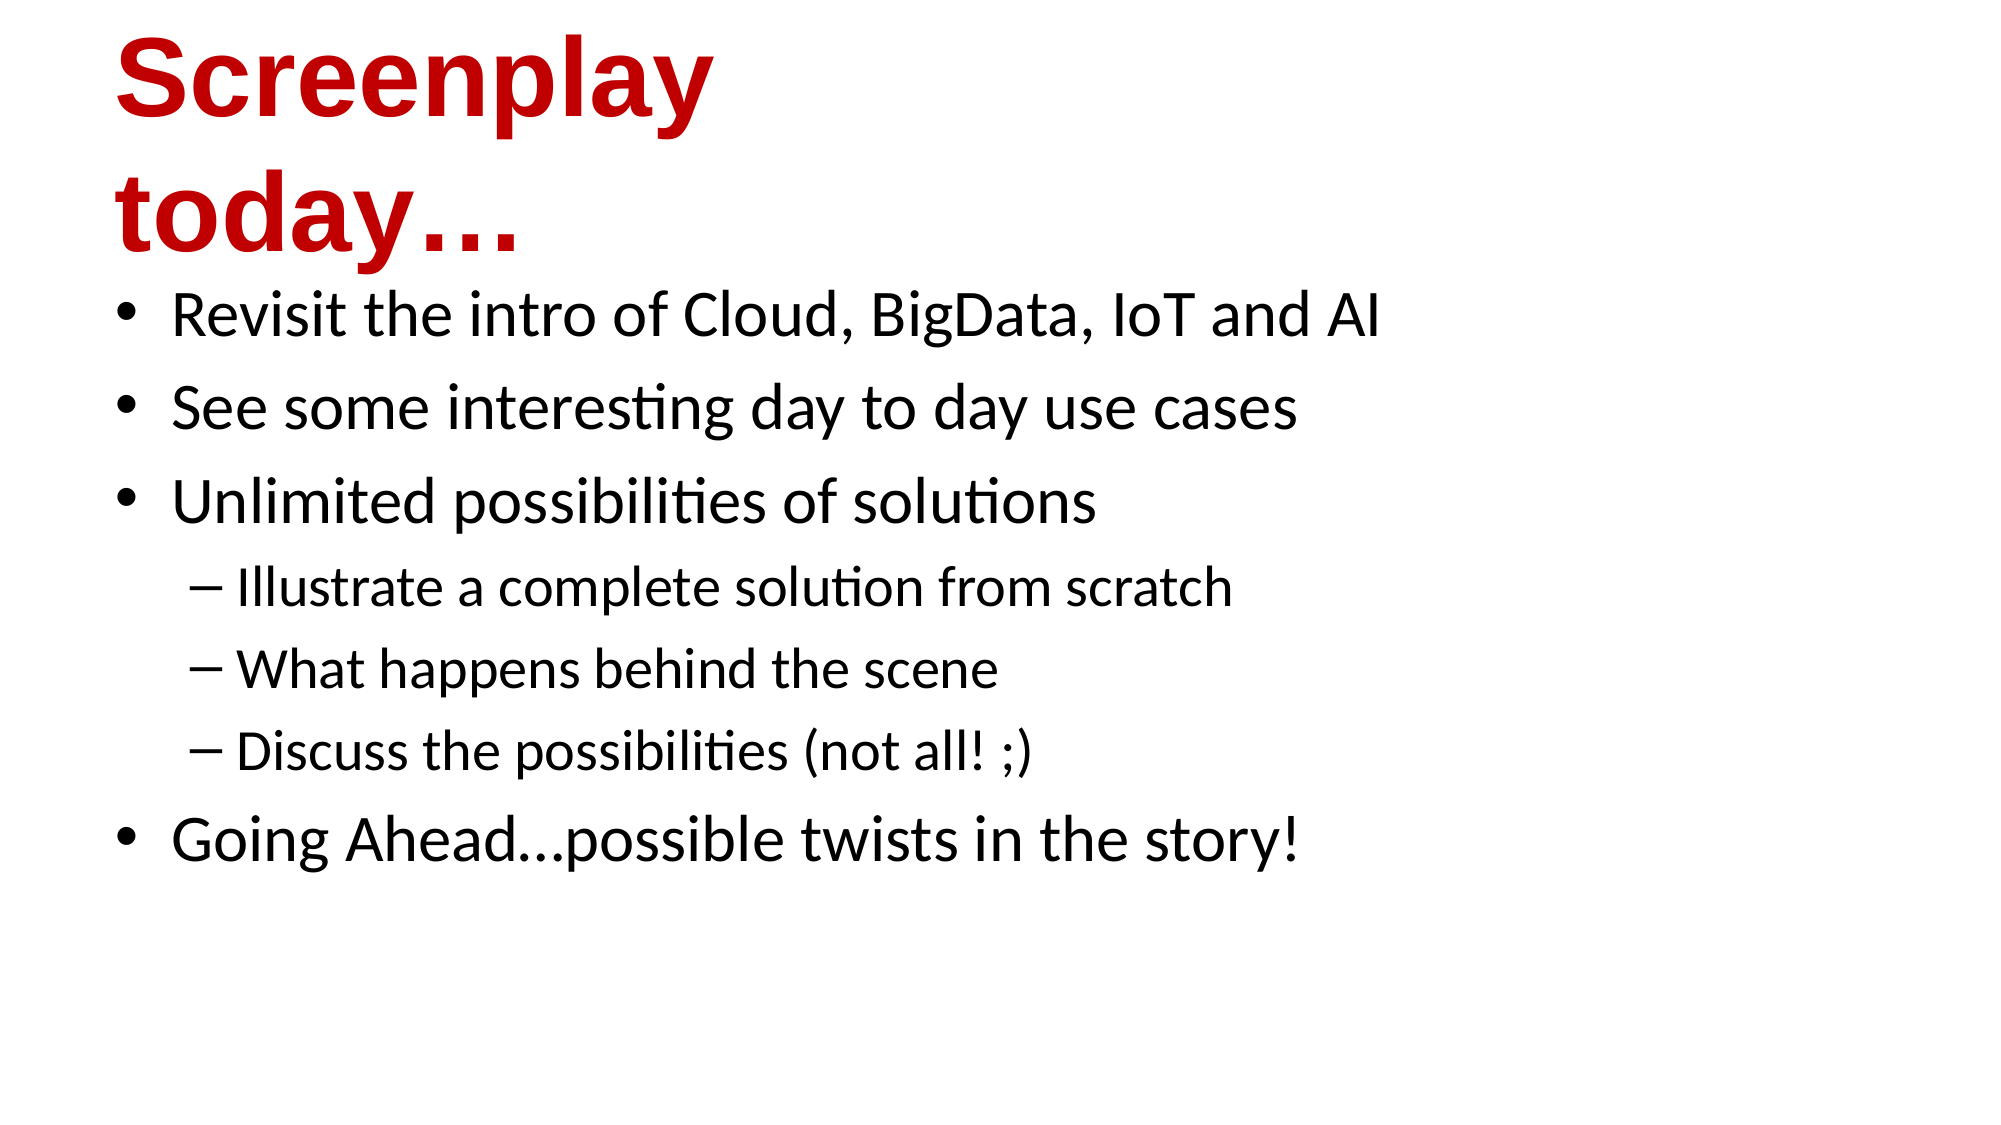

# Screenplay today…
Revisit the intro of Cloud, BigData, IoT and AI
See some interesting day to day use cases
Unlimited possibilities of solutions
Illustrate a complete solution from scratch
What happens behind the scene
Discuss the possibilities (not all! ;)
Going Ahead…possible twists in the story!